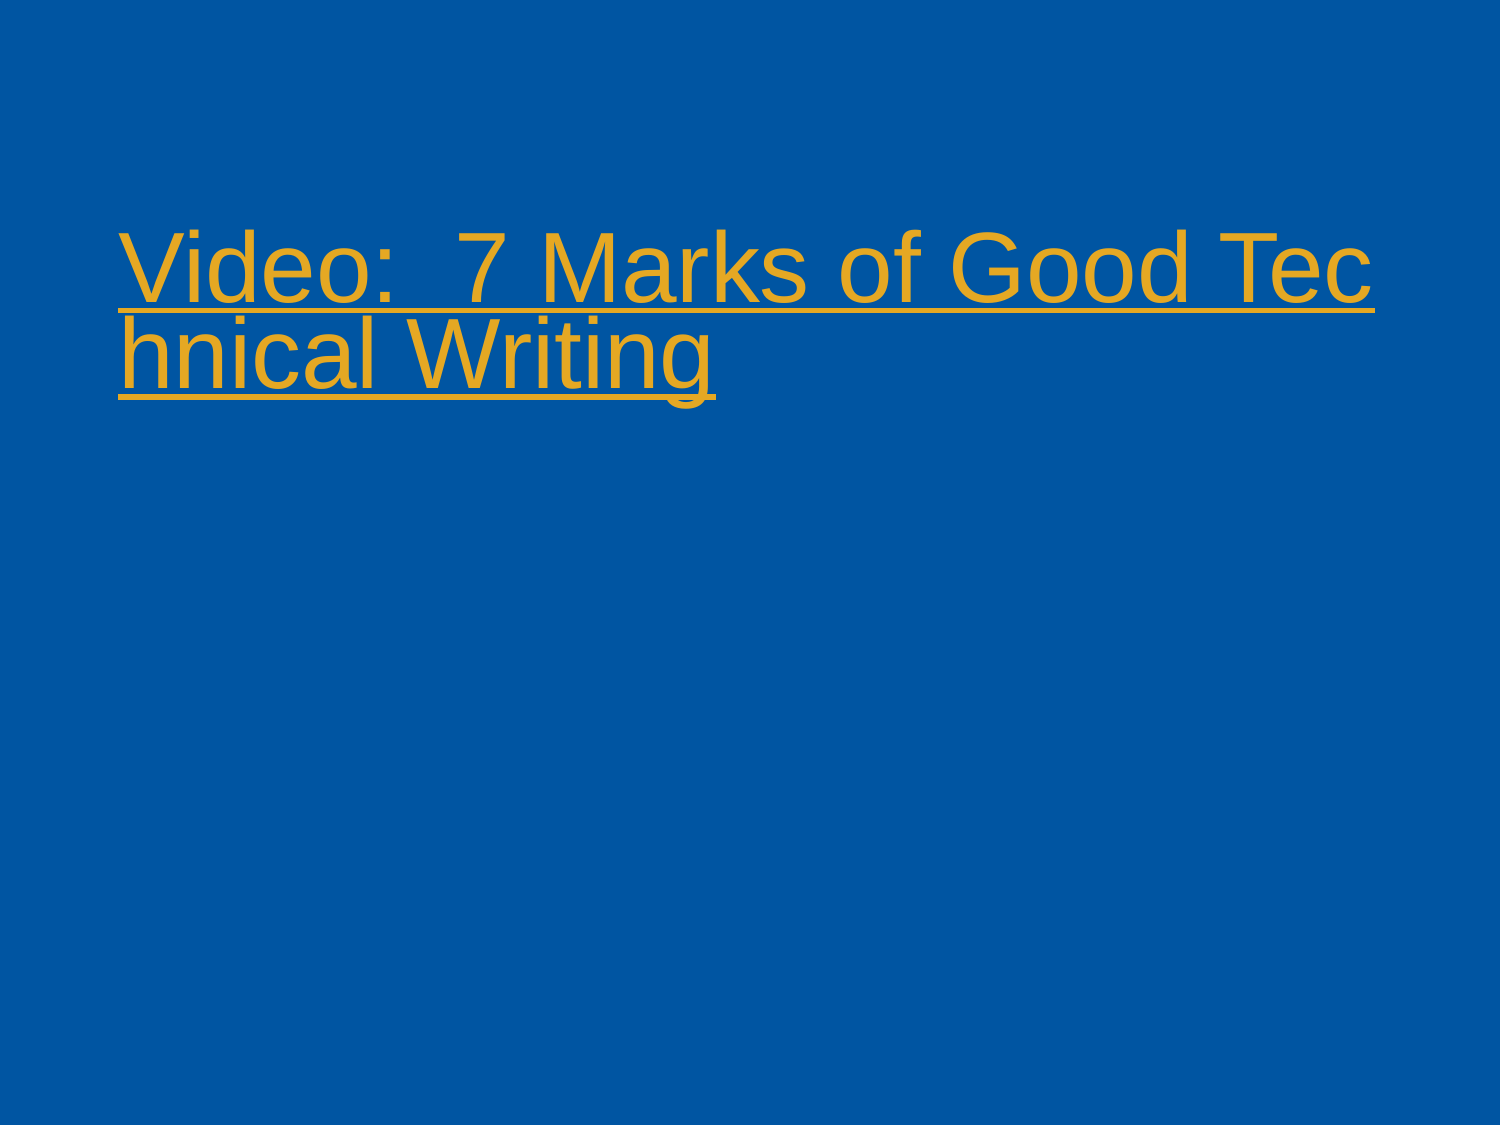

# Video:  7 Marks of Good Technical Writing